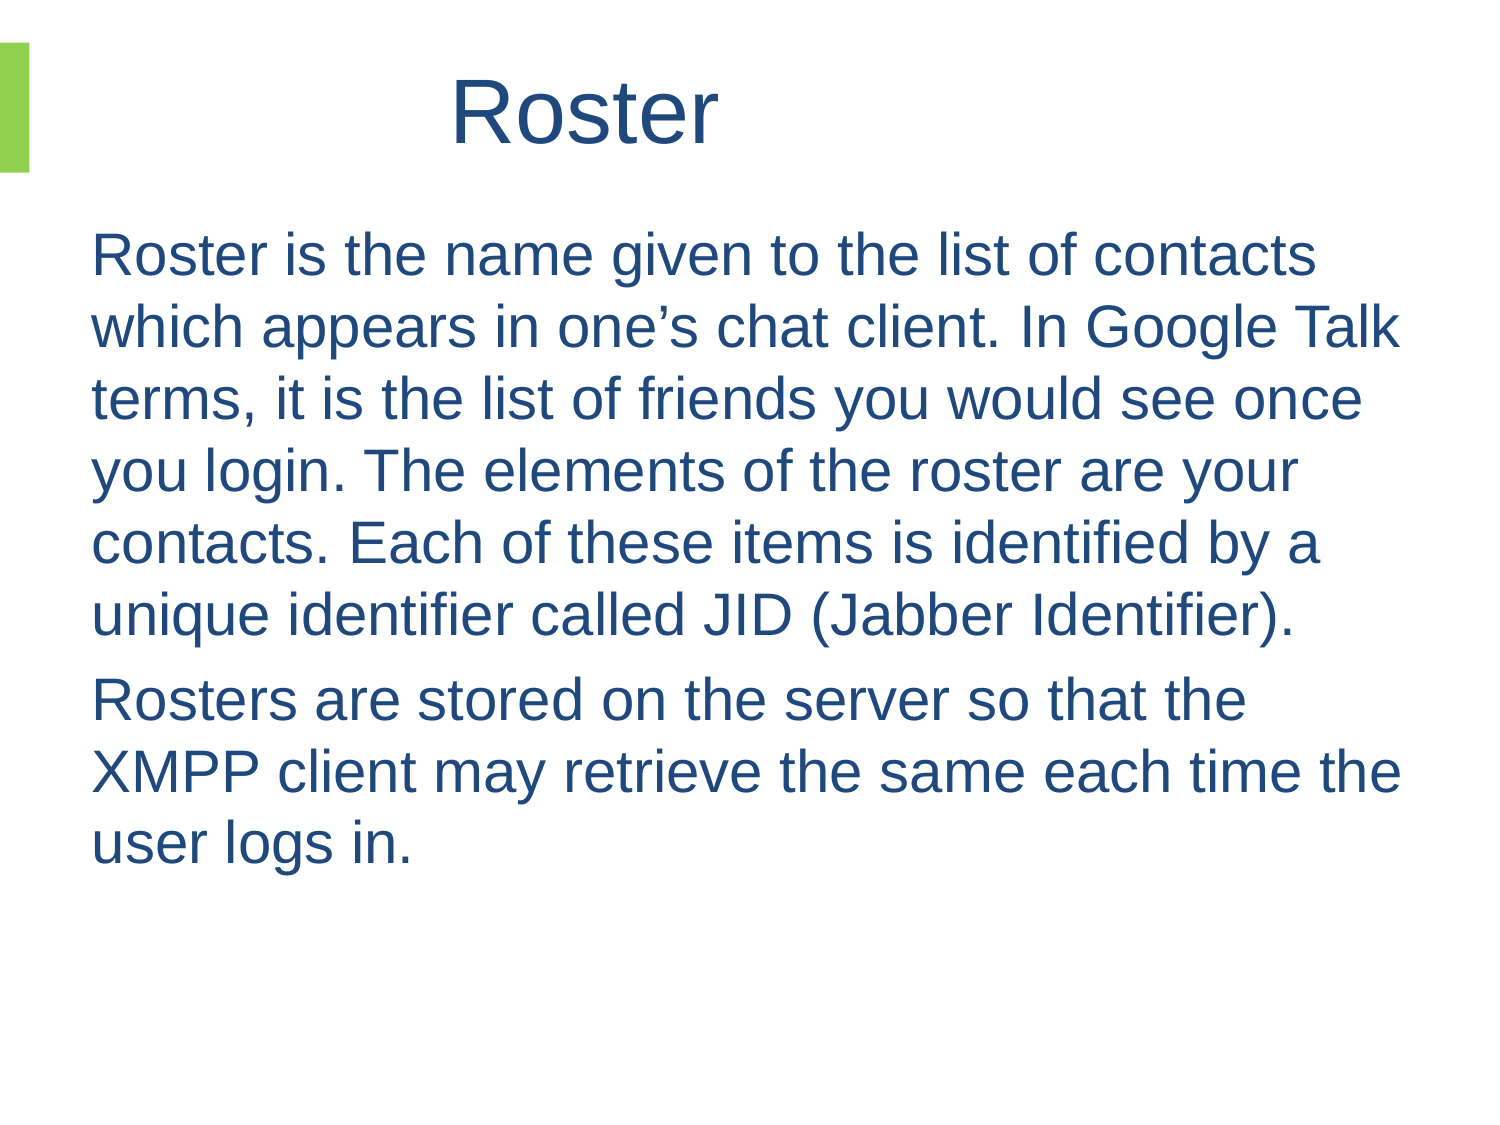

# Roster
Roster is the name given to the list of contacts which appears in one’s chat client. In Google Talk terms, it is the list of friends you would see once you login. The elements of the roster are your contacts. Each of these items is identified by a unique identifier called JID (Jabber Identifier).
Rosters are stored on the server so that the XMPP client may retrieve the same each time the user logs in.